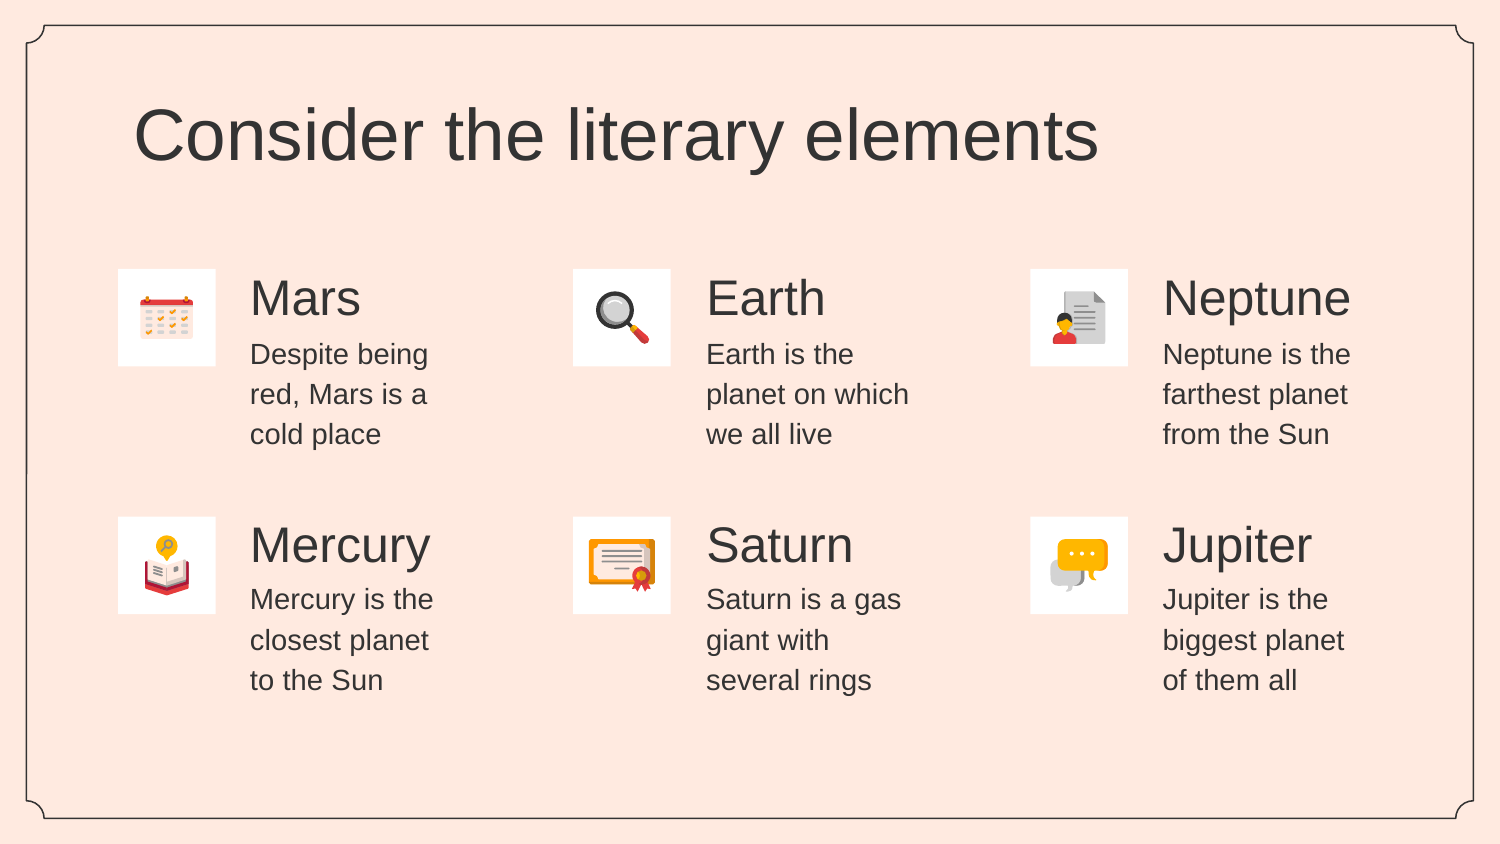

# Consider the literary elements
Mars
Earth
Neptune

Despite being red, Mars is a cold place
Earth is the planet on which we all live
Neptune is the farthest planet from the Sun
Mercury
Saturn
Jupiter

Mercury is the closest planet to the Sun
Saturn is a gas giant with several rings
Jupiter is the biggest planet of them all